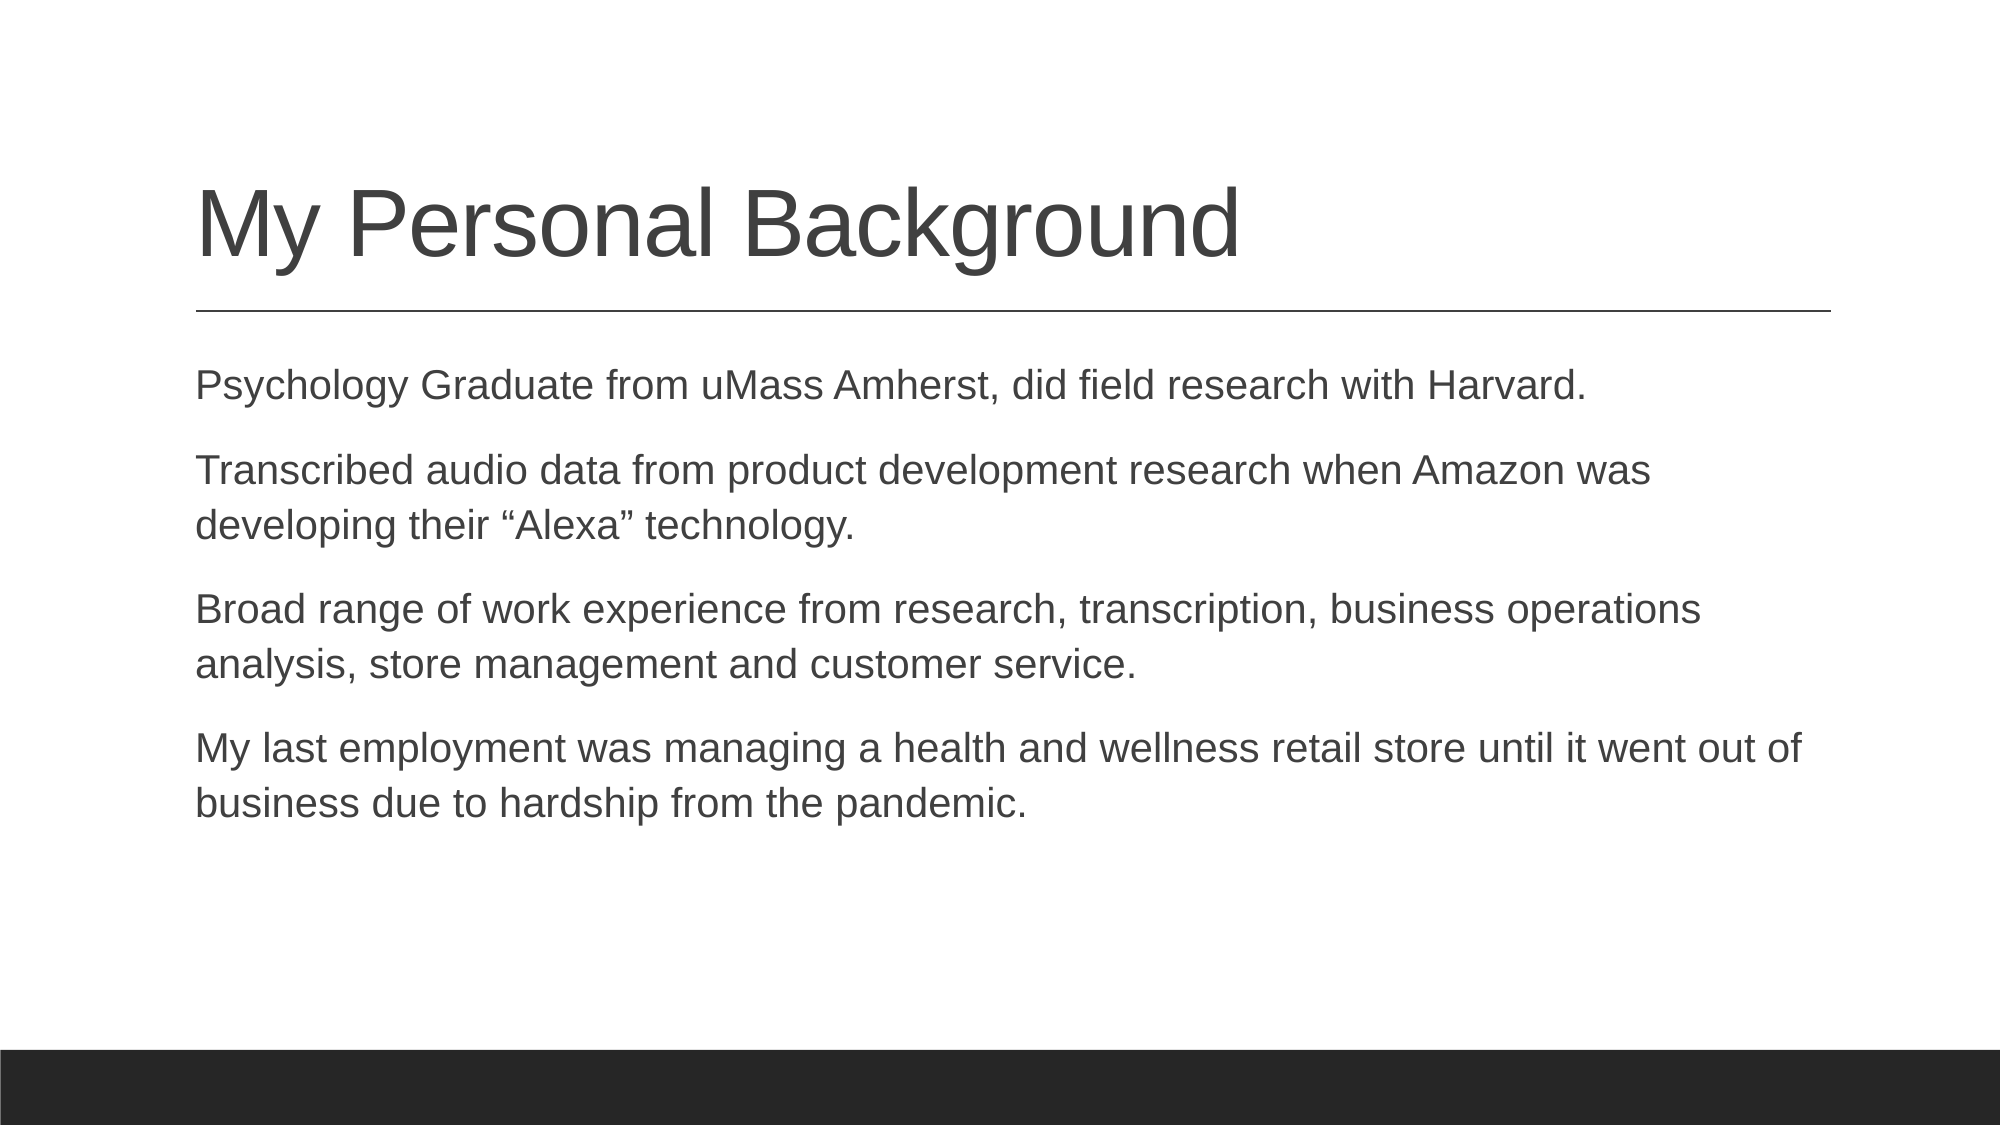

# My Personal Background
Psychology Graduate from uMass Amherst, did field research with Harvard.
Transcribed audio data from product development research when Amazon was developing their “Alexa” technology.
Broad range of work experience from research, transcription, business operations analysis, store management and customer service.
My last employment was managing a health and wellness retail store until it went out of business due to hardship from the pandemic.